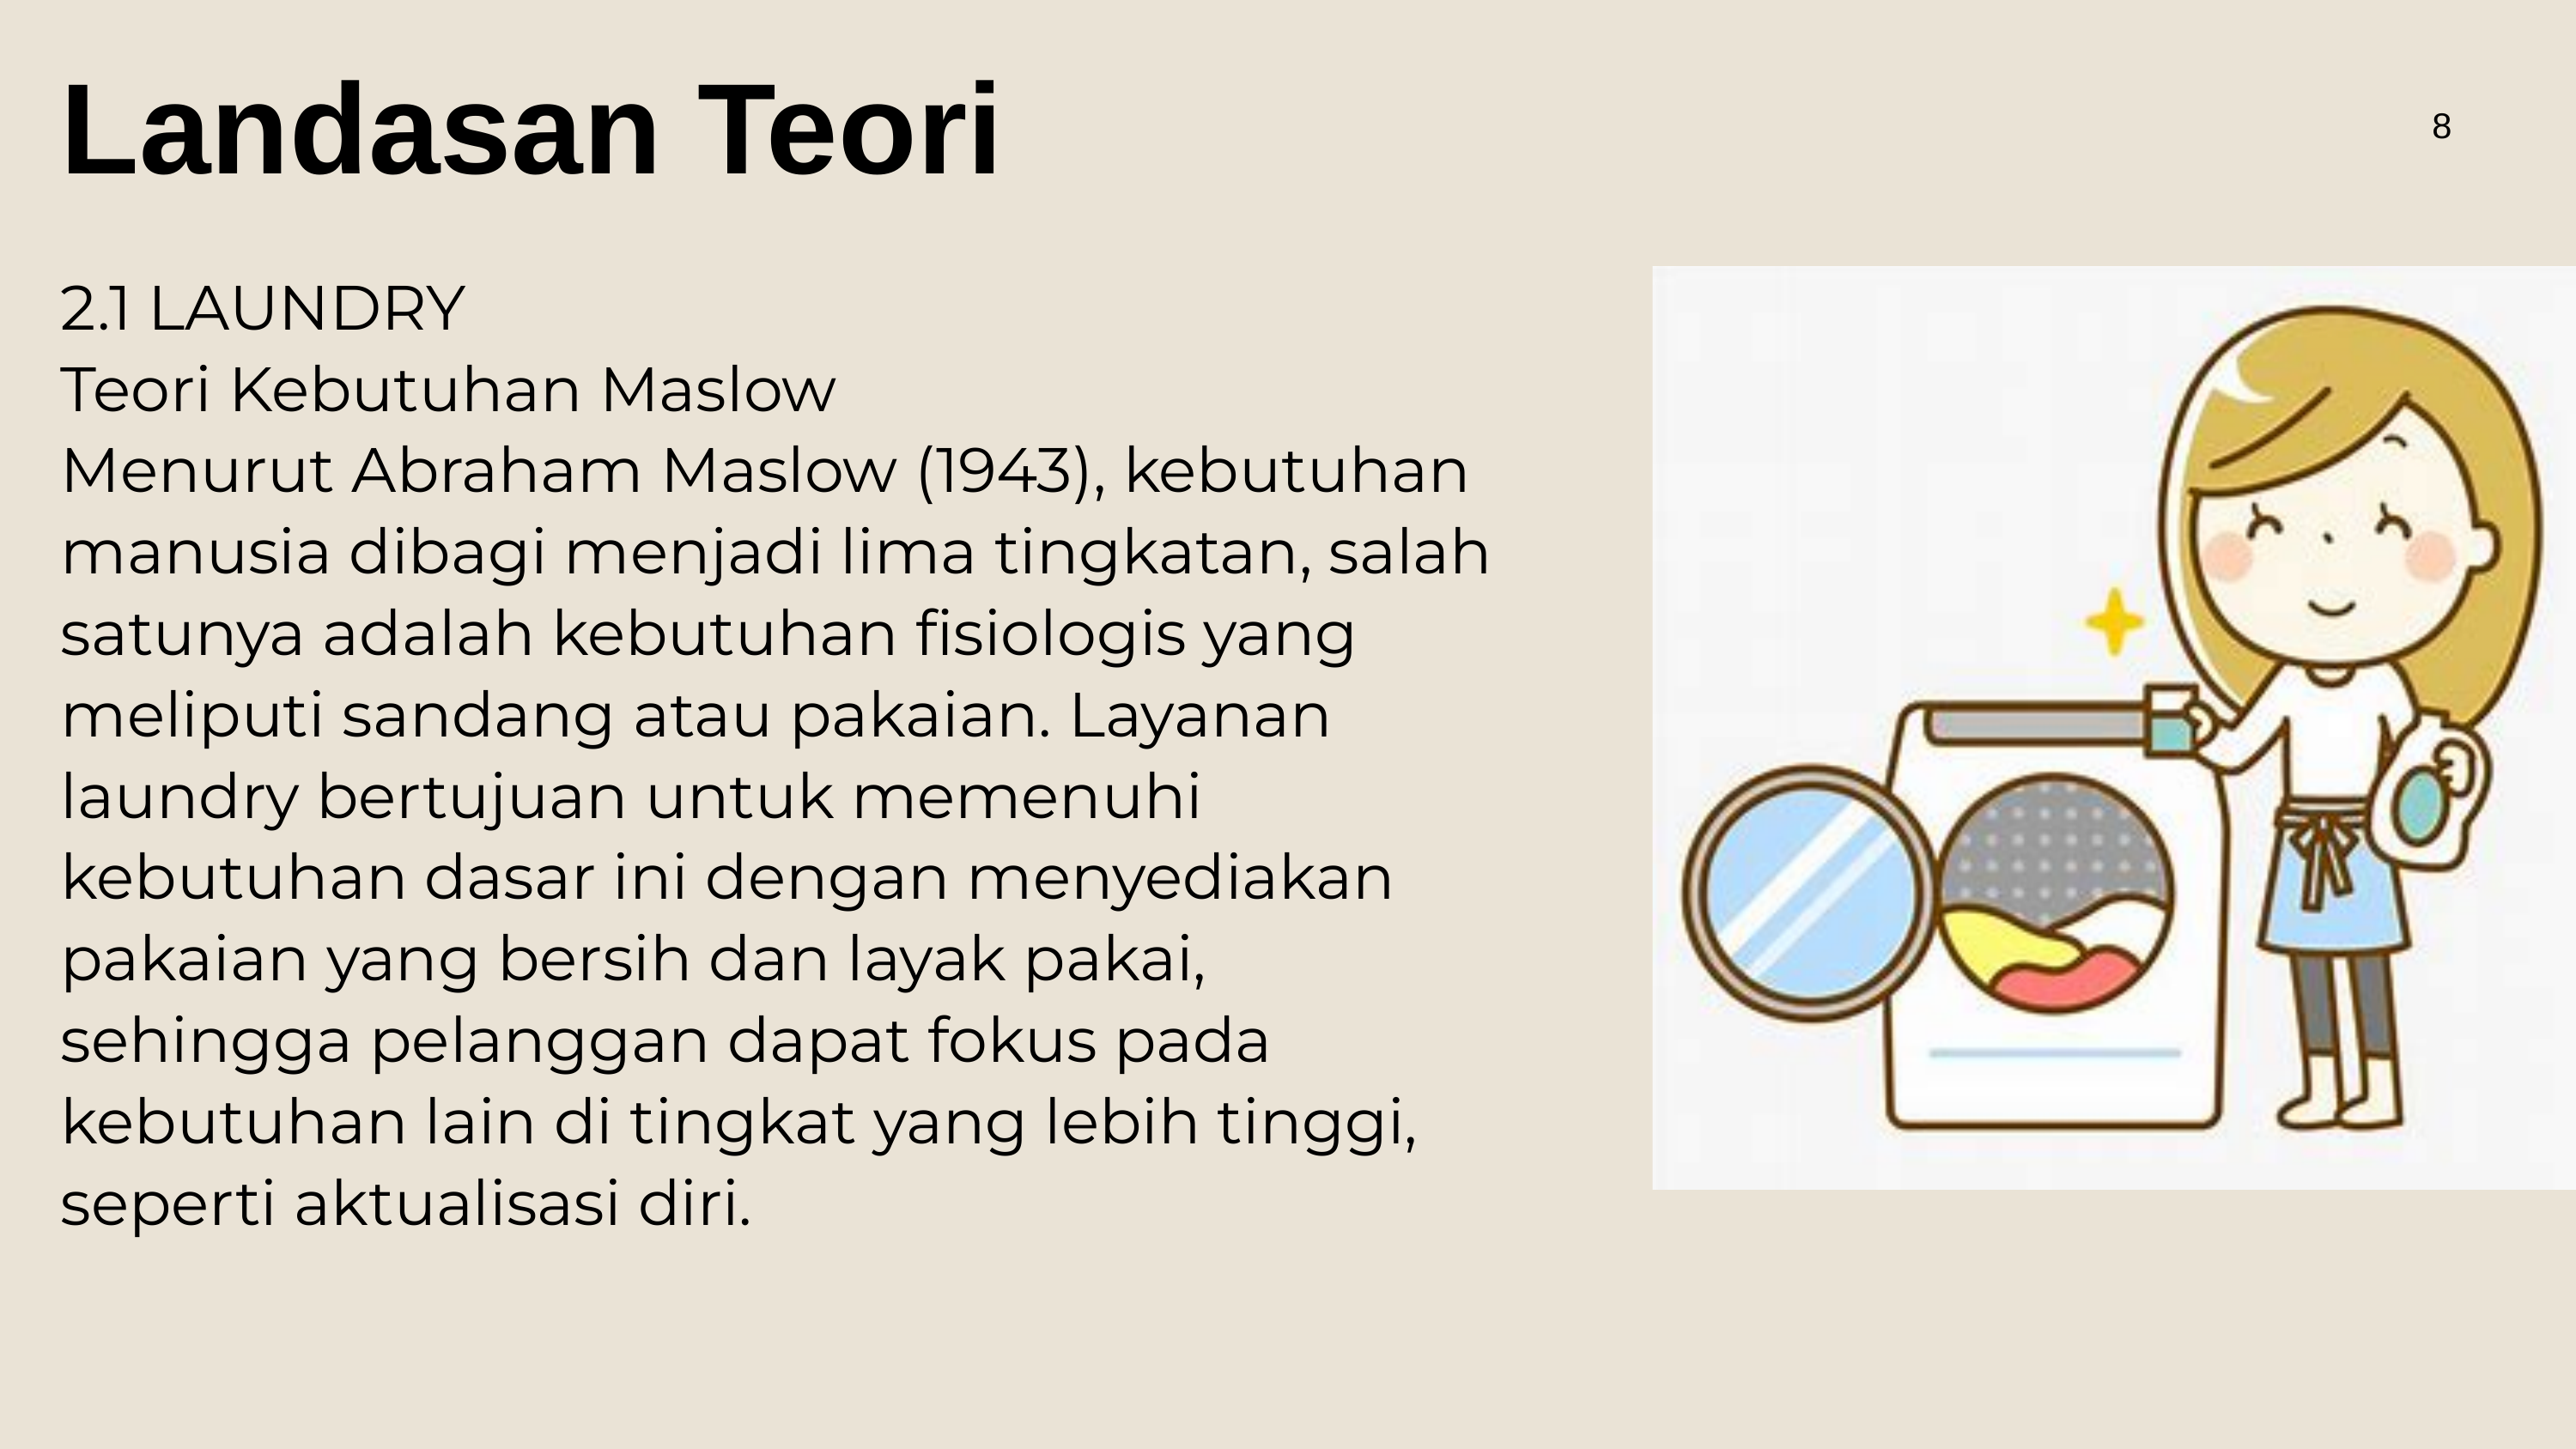

Landasan Teori
8
2.1 LAUNDRY
Teori Kebutuhan Maslow
Menurut Abraham Maslow (1943), kebutuhan manusia dibagi menjadi lima tingkatan, salah satunya adalah kebutuhan fisiologis yang meliputi sandang atau pakaian. Layanan laundry bertujuan untuk memenuhi kebutuhan dasar ini dengan menyediakan pakaian yang bersih dan layak pakai, sehingga pelanggan dapat fokus pada kebutuhan lain di tingkat yang lebih tinggi, seperti aktualisasi diri.